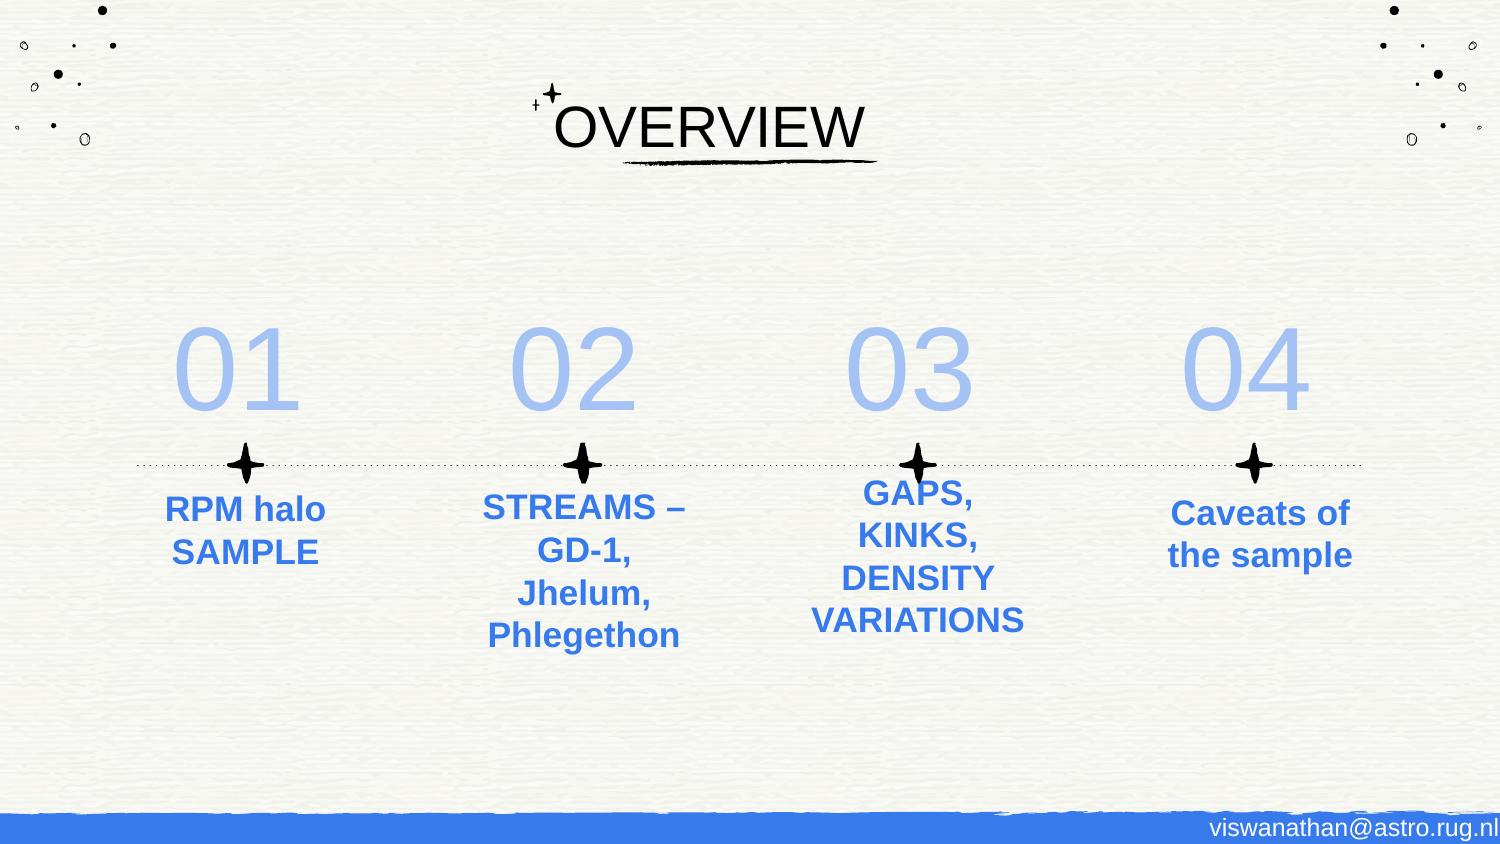

# OVERVIEW

01
02
03
04

RPM halo SAMPLE
Caveats of the sample
GAPS, KINKS, DENSITY VARIATIONS
STREAMS – GD-1, Jhelum, Phlegethon
viswanathan@astro.rug.nl